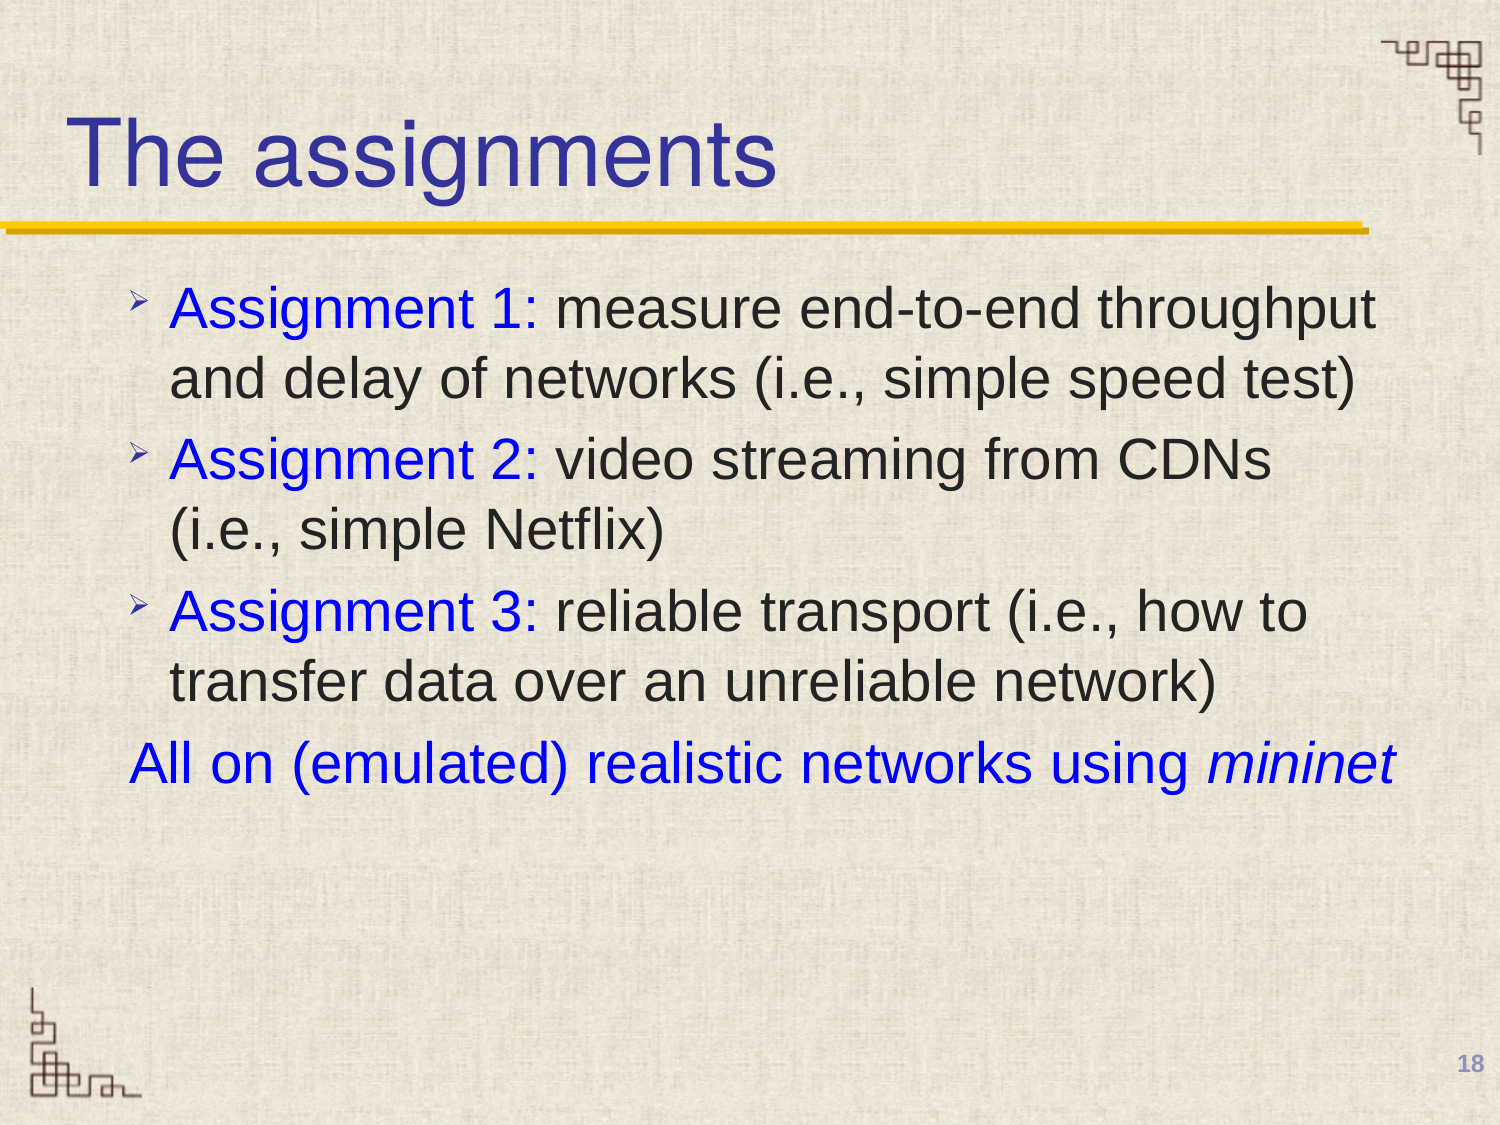

# The assignments
Assignment 1: measure end-to-end throughput and delay of networks (i.e., simple speed test)
Assignment 2: video streaming from CDNs (i.e., simple Netflix)
Assignment 3: reliable transport (i.e., how to transfer data over an unreliable network)
All on (emulated) realistic networks using mininet
18